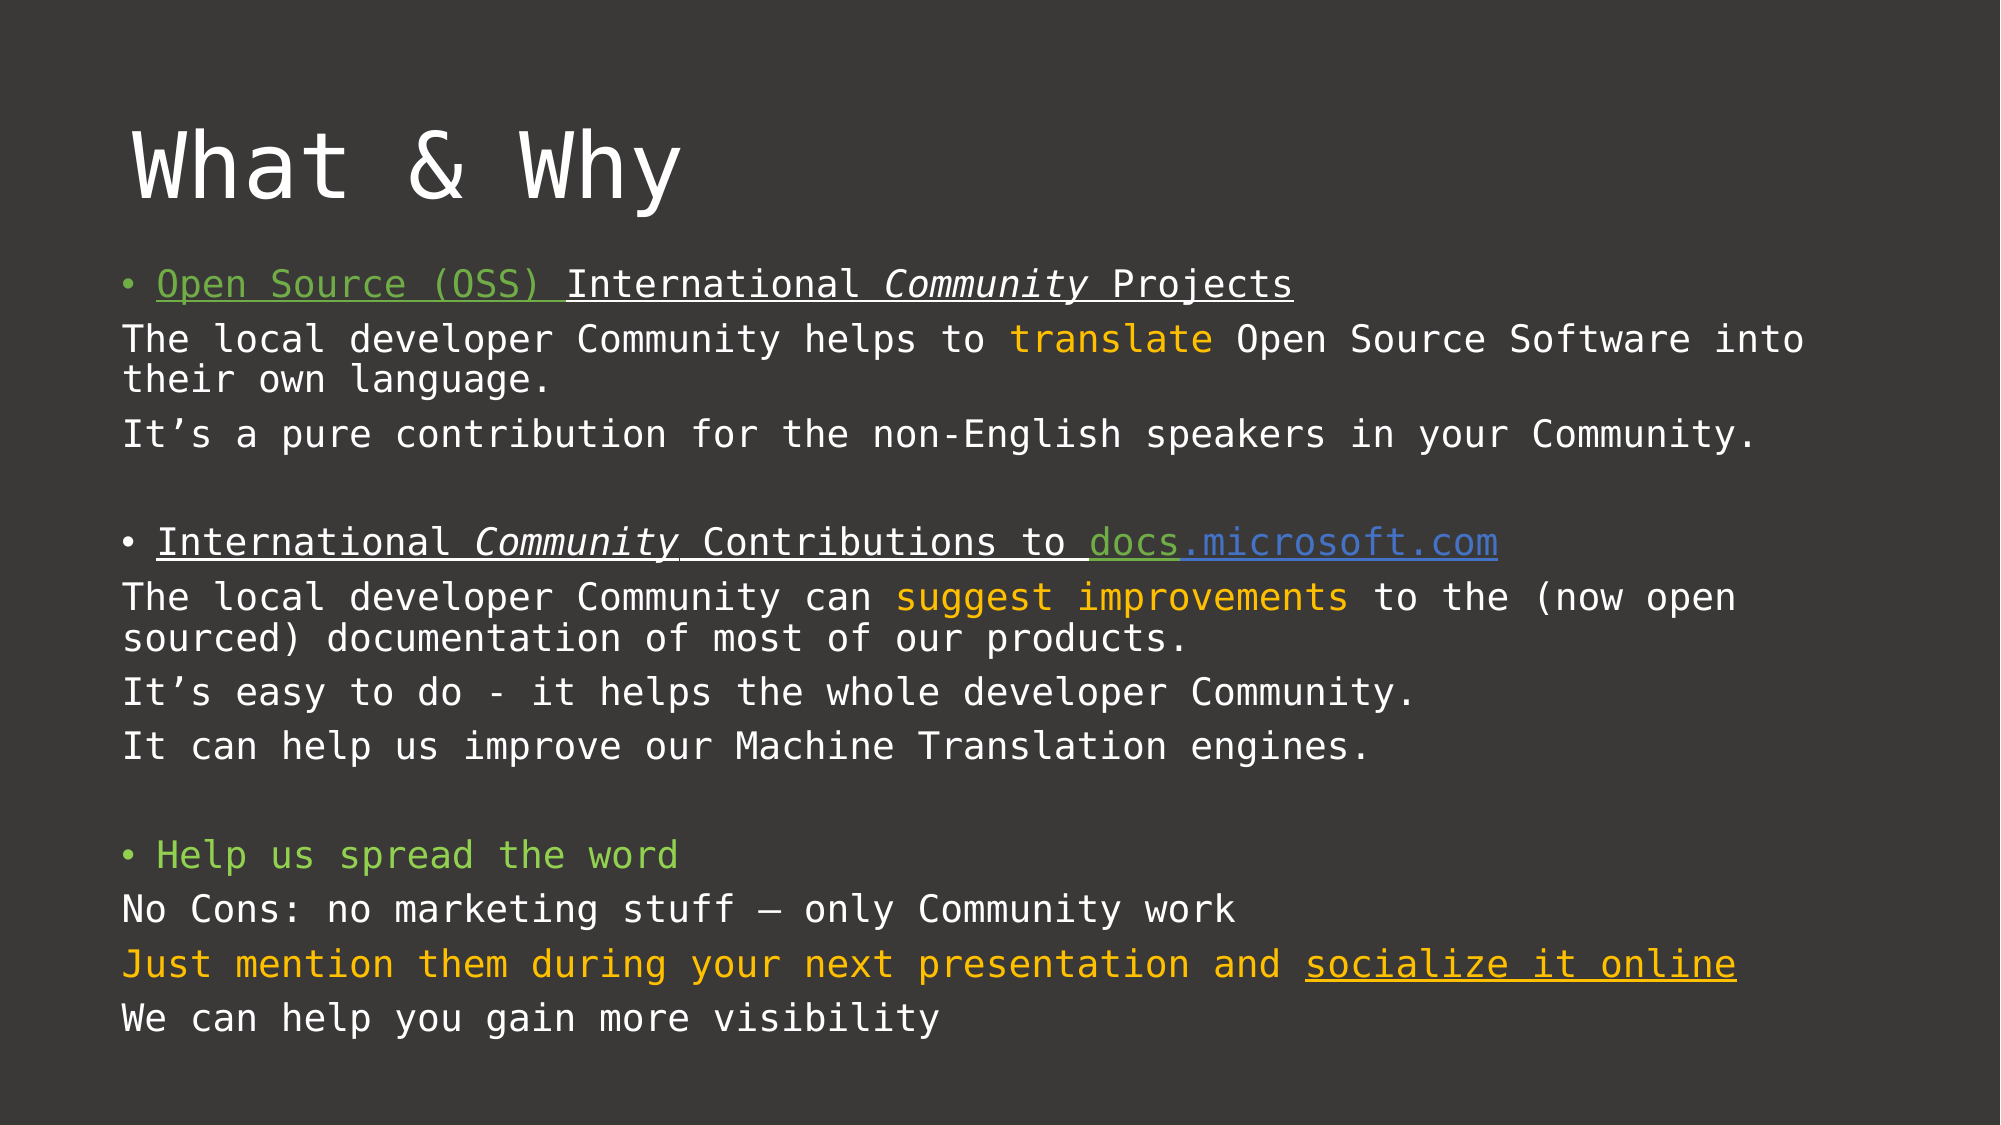

# What & Why
Open Source (OSS) International Community Projects
The local developer Community helps to translate Open Source Software into their own language.
It’s a pure contribution for the non-English speakers in your Community.

International Community Contributions to docs.microsoft.com
The local developer Community can suggest improvements to the (now open sourced) documentation of most of our products.
It’s easy to do - it helps the whole developer Community.
It can help us improve our Machine Translation engines.

Help us spread the word
No Cons: no marketing stuff – only Community work
Just mention them during your next presentation and socialize it online
We can help you gain more visibility